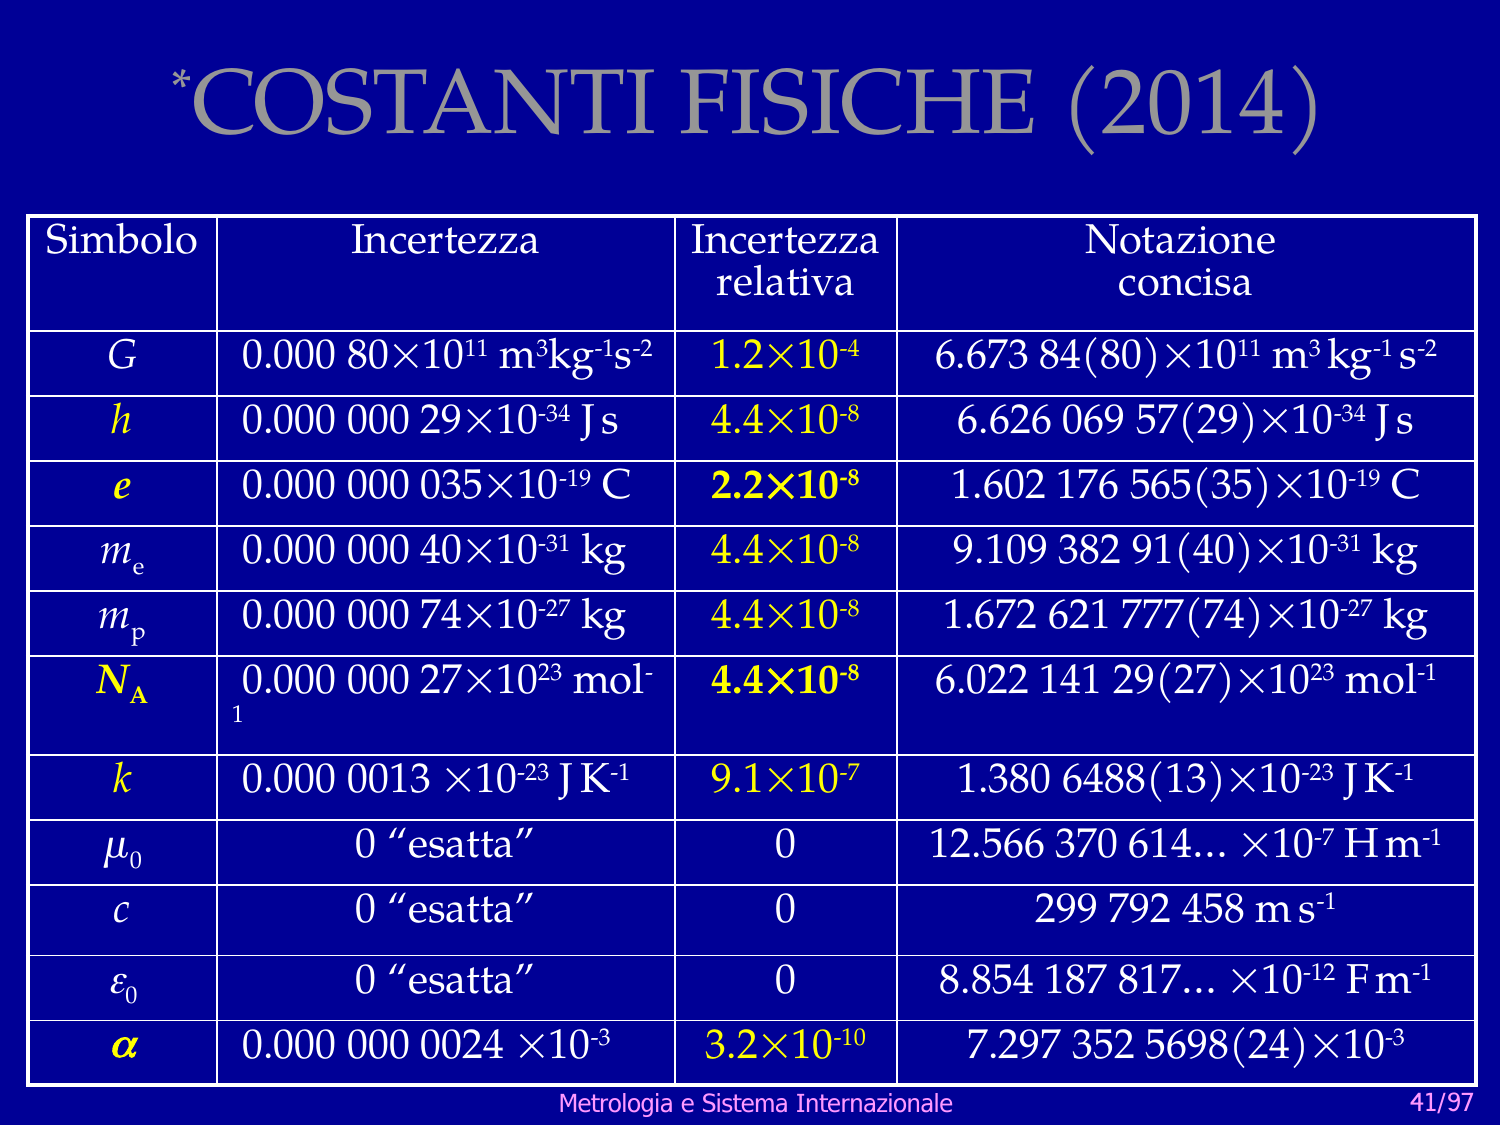

# *COSTANTI FISICHE (2014)
| Simbolo | Incertezza | Incertezza relativa | Notazione concisa |
| --- | --- | --- | --- |
| G | 0.000 80×1011 m3kg-1s-2 | 1.2×10-4 | 6.673 84(80)×1011 m3 kg-1 s-2 |
| h | 0.000 000 29×10-34 J s | 4.4×10-8 | 6.626 069 57(29)×10-34 J s |
| e | 0.000 000 035×10-19 C | 2.2×10-8 | 1.602 176 565(35)×10-19 C |
| me | 0.000 000 40×10-31 kg | 4.4×10-8 | 9.109 382 91(40)×10-31 kg |
| mp | 0.000 000 74×10-27 kg | 4.4×10-8 | 1.672 621 777(74)×10-27 kg |
| NA | 0.000 000 27×1023 mol-1 | 4.4×10-8 | 6.022 141 29(27)×1023 mol-1 |
| k | 0.000 0013 ×10-23 J K-1 | 9.1×10-7 | 1.380 6488(13)×10-23 J K-1 |
| µ0 | 0 “esatta” | 0 | 12.566 370 614… ×10-7 H m-1 |
| c | 0 “esatta” | 0 | 299 792 458 m s-1 |
| ε0 | 0 “esatta” | 0 | 8.854 187 817… ×10-12 F m-1 |
| α | 0.000 000 0024 ×10-3 | 3.2×10-10 | 7.297 352 5698(24)×10-3 |
Metrologia e Sistema Internazionale